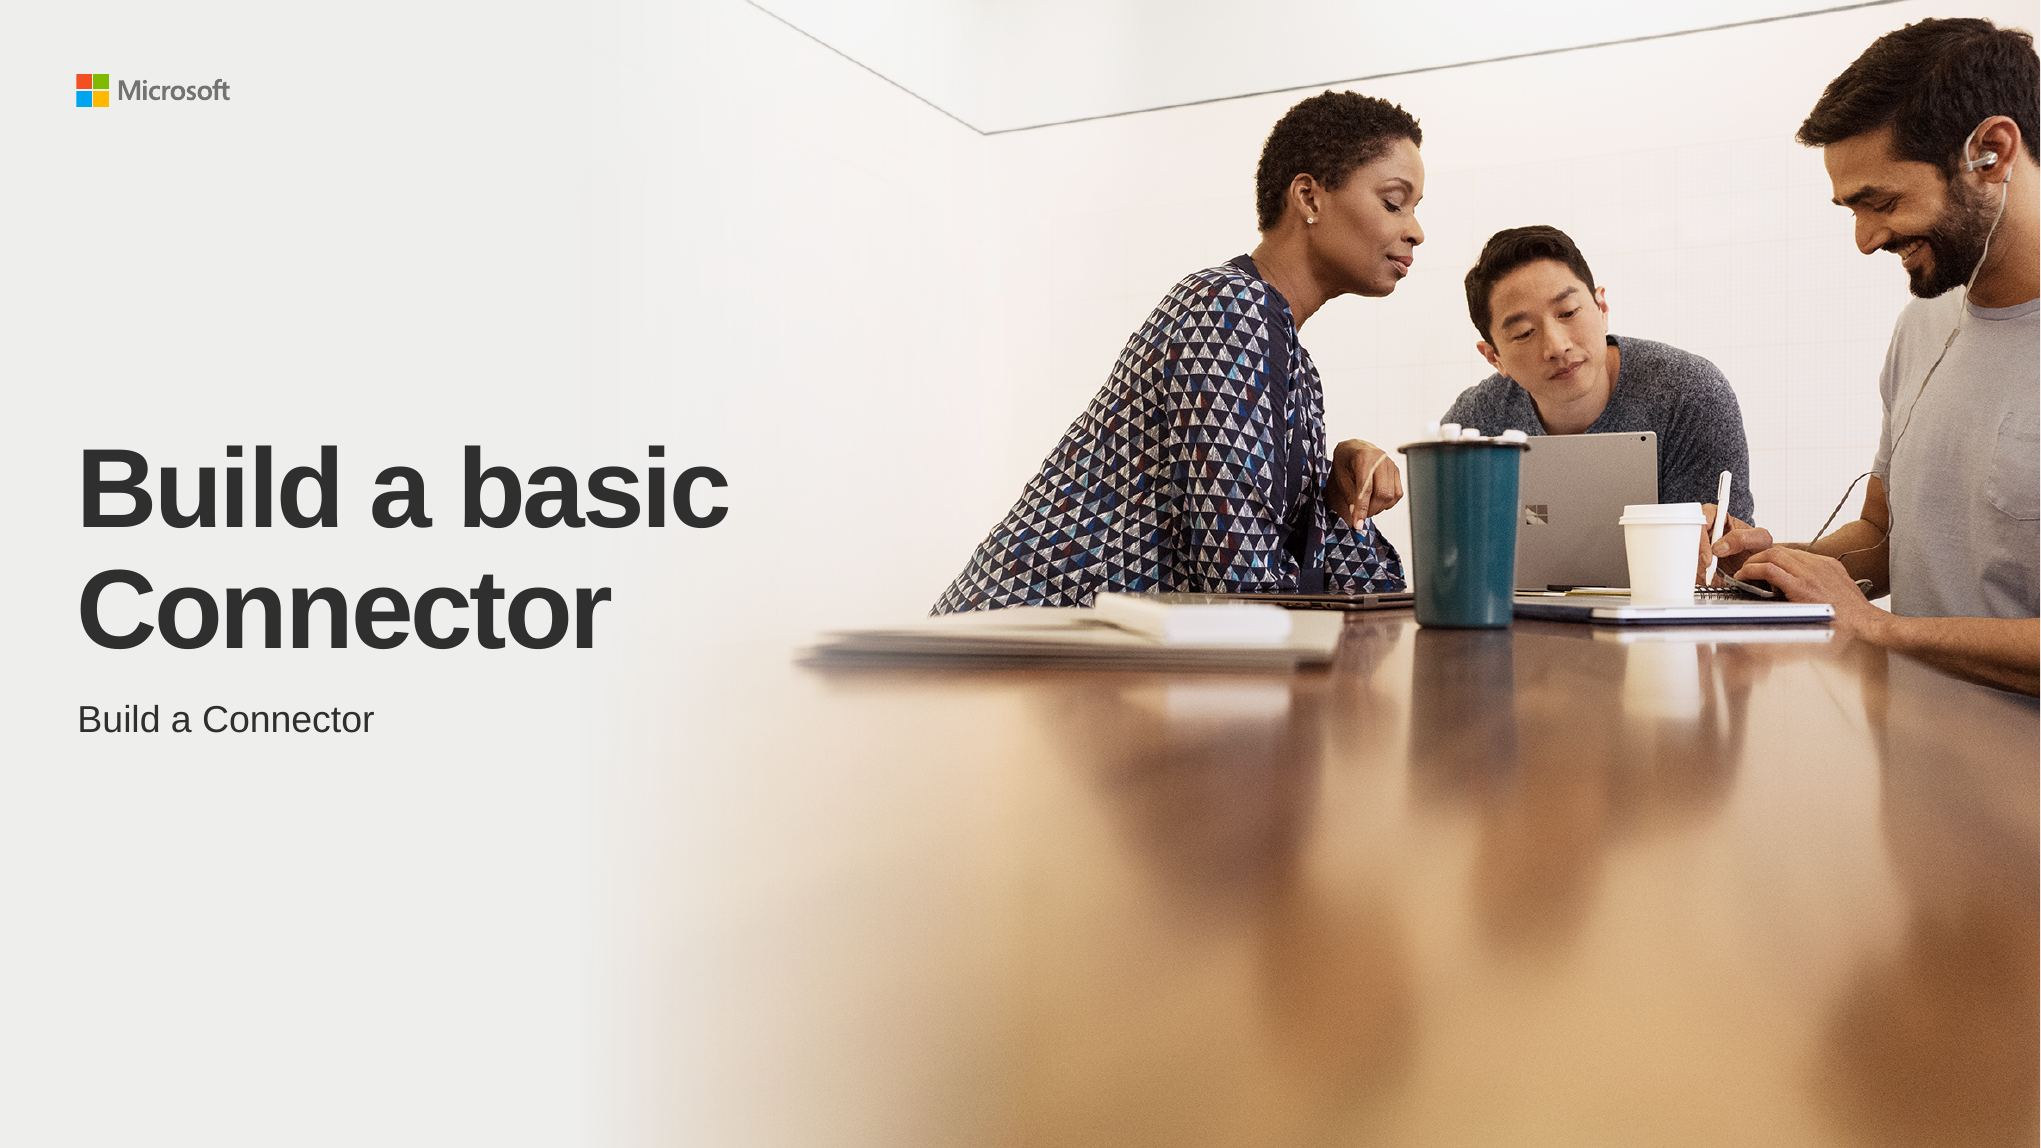

# Build a basic Connector
Build a Connector